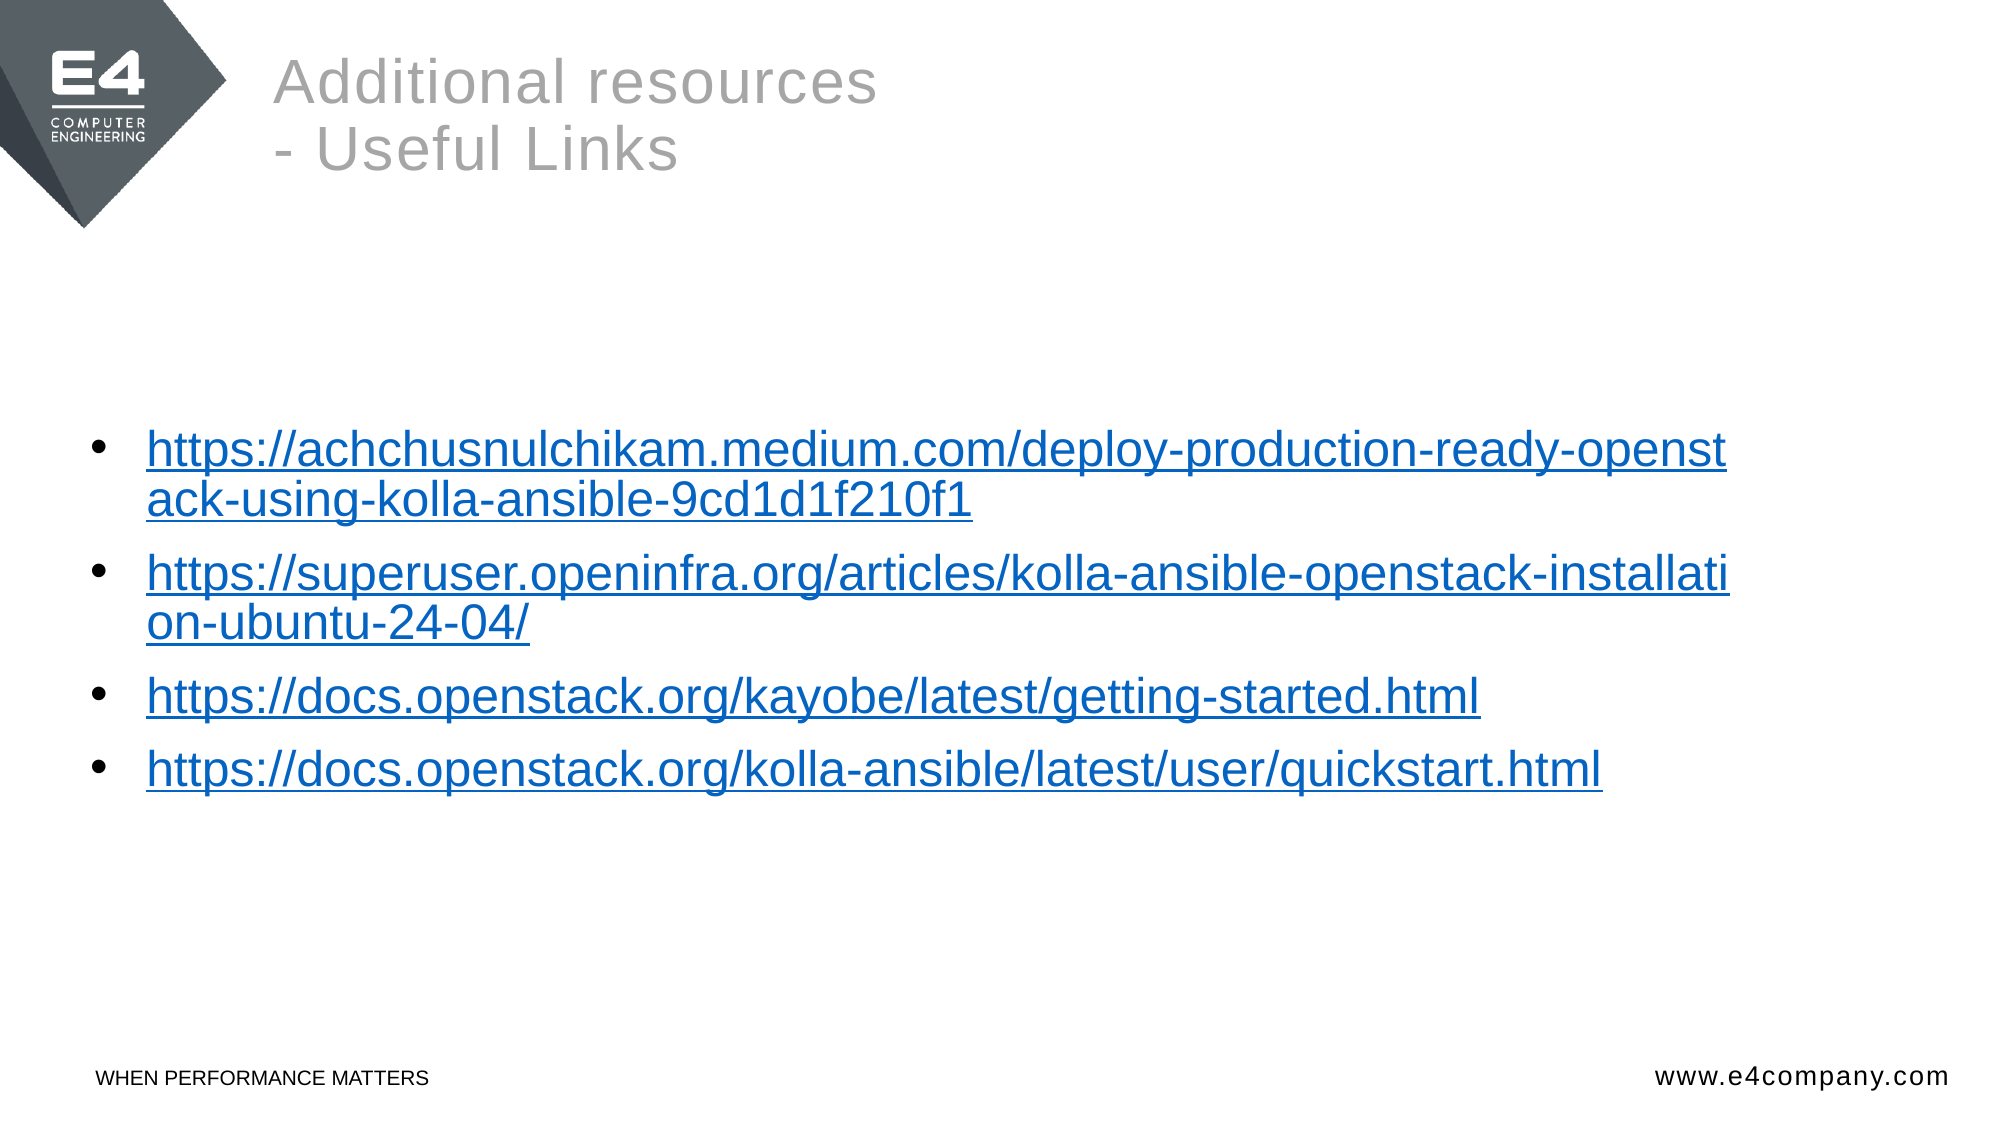

# Additional resources - Useful Links

https://achchusnulchikam.medium.com/deploy-production-ready-openstack-using-kolla-ansible-9cd1d1f210f1
https://superuser.openinfra.org/articles/kolla-ansible-openstack-installation-ubuntu-24-04/
https://docs.openstack.org/kayobe/latest/getting-started.html
https://docs.openstack.org/kolla-ansible/latest/user/quickstart.html